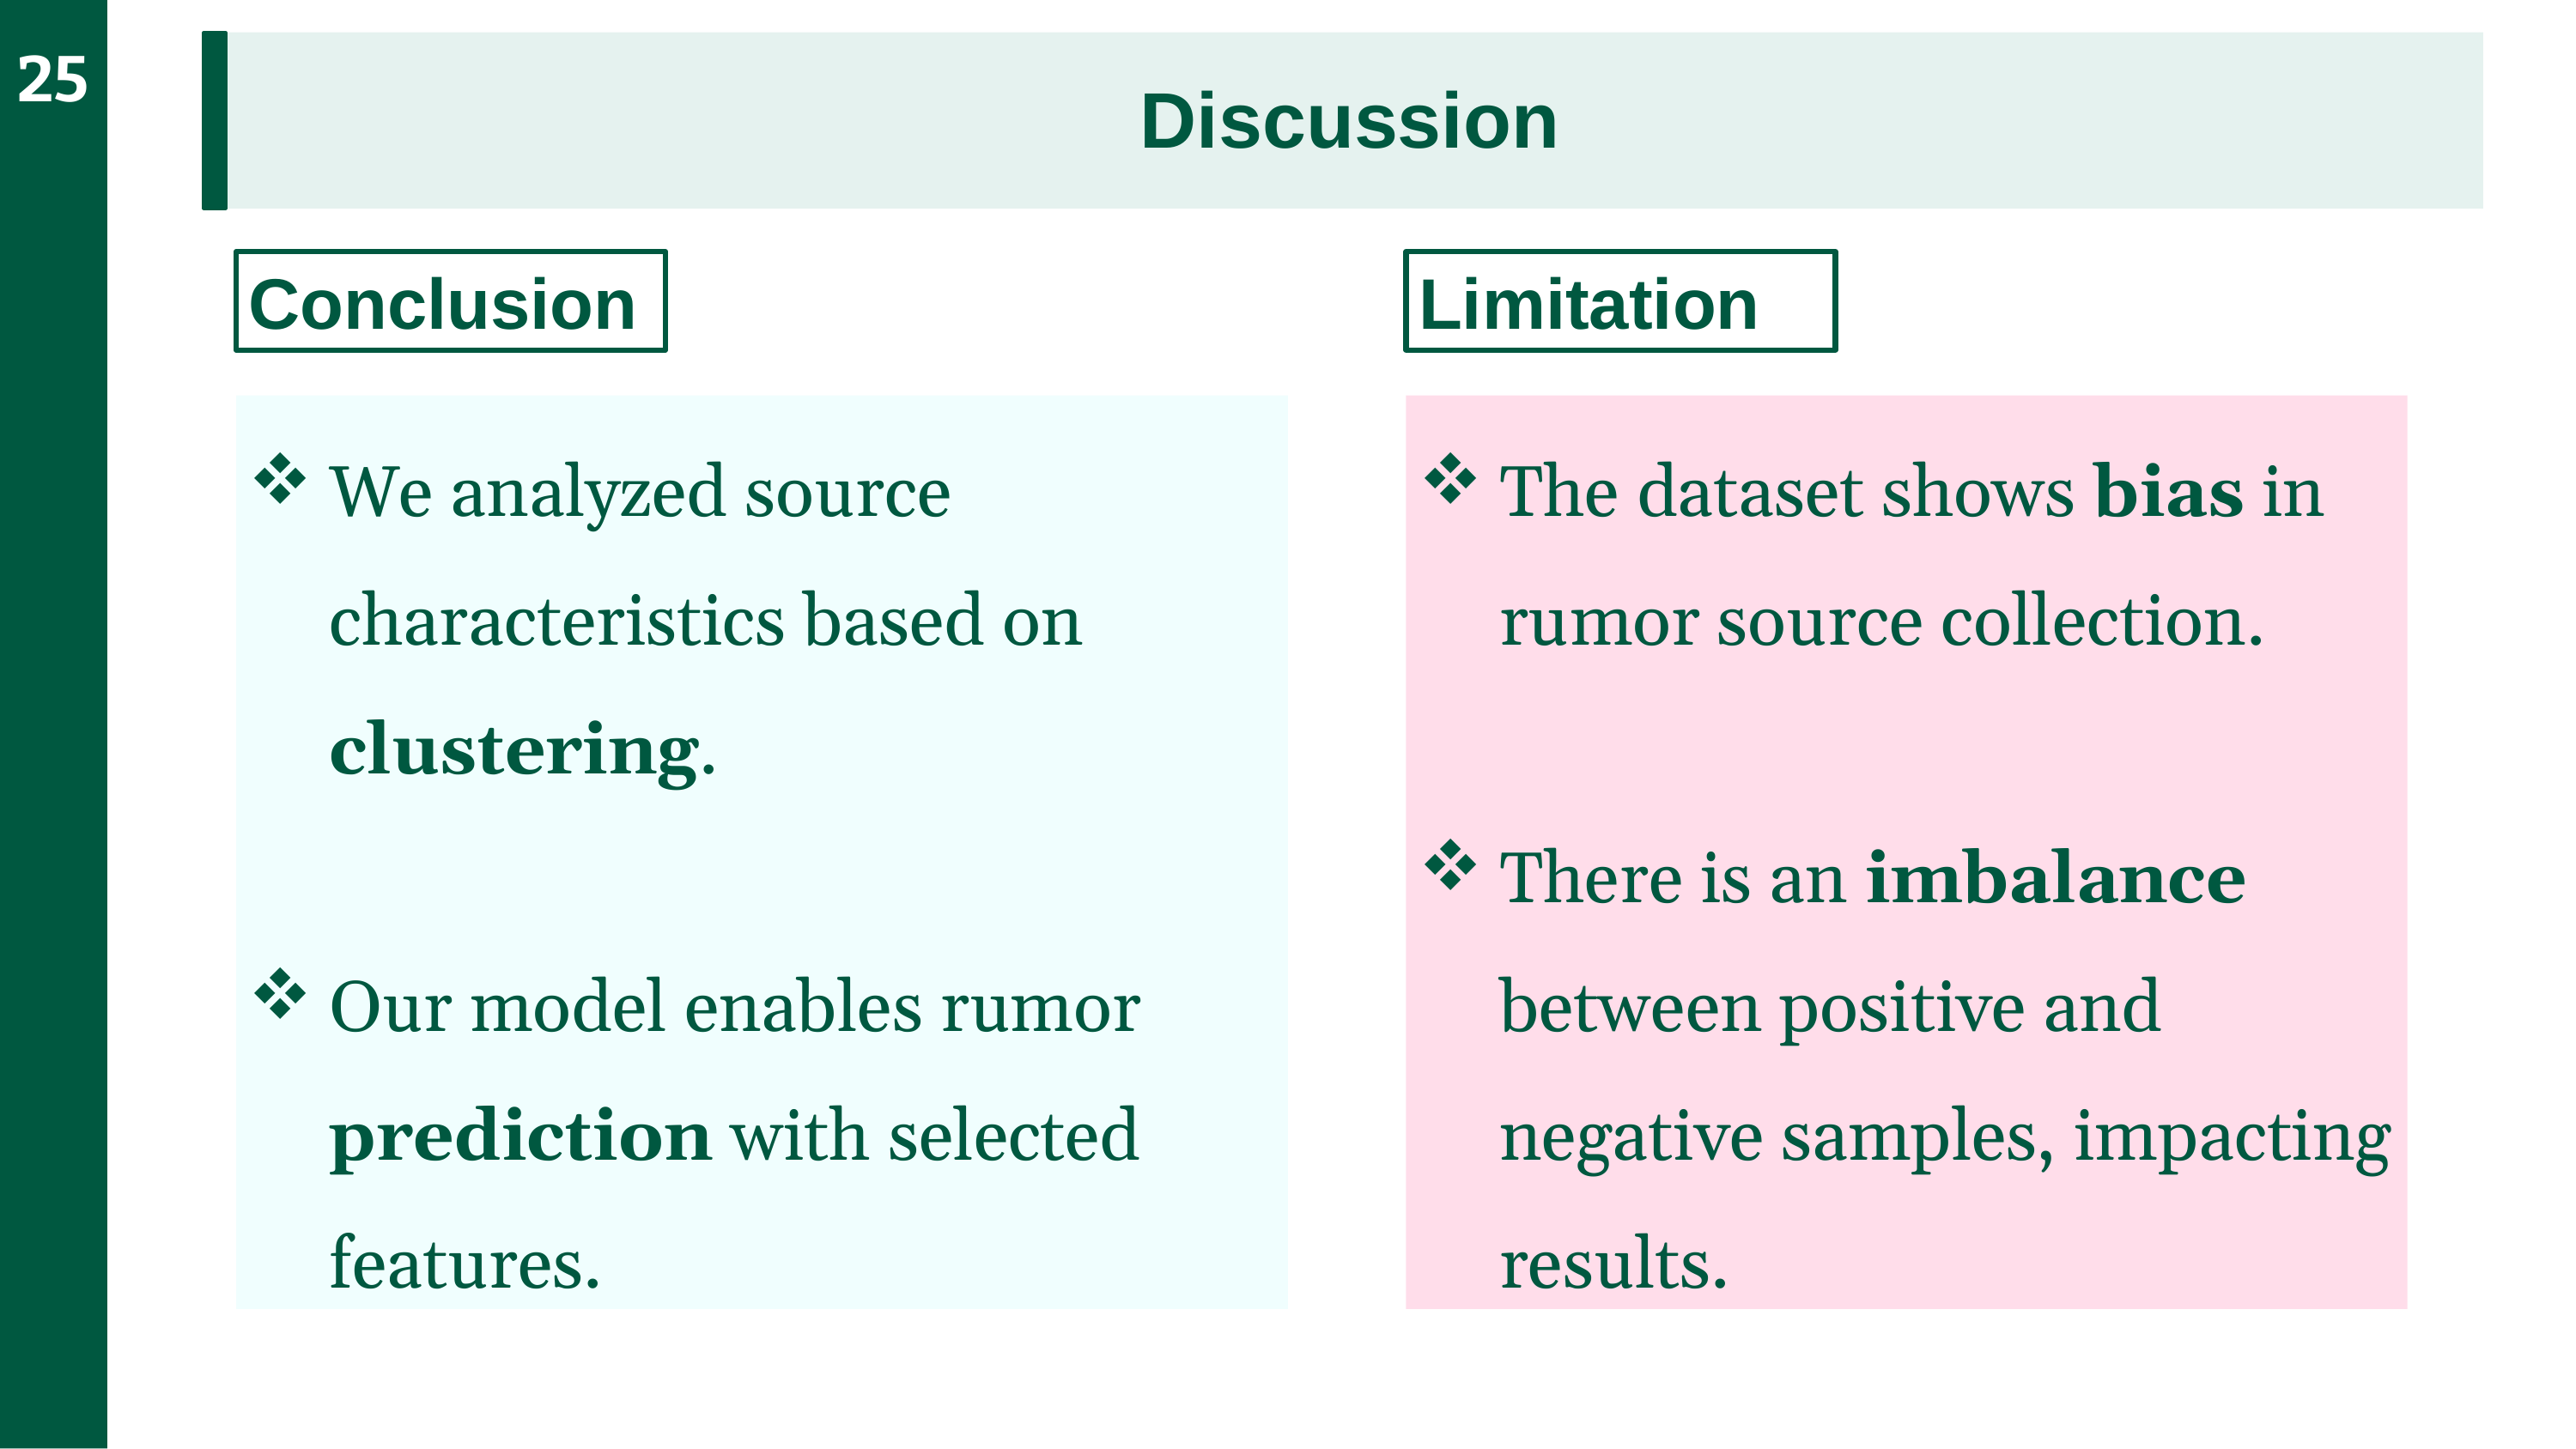

Discussion
25
Limitation
Conclusion
We analyzed source characteristics based on clustering.

Our model enables rumor prediction with selected features.
The dataset shows bias in rumor source collection.

There is an imbalance between positive and negative samples, impacting results.